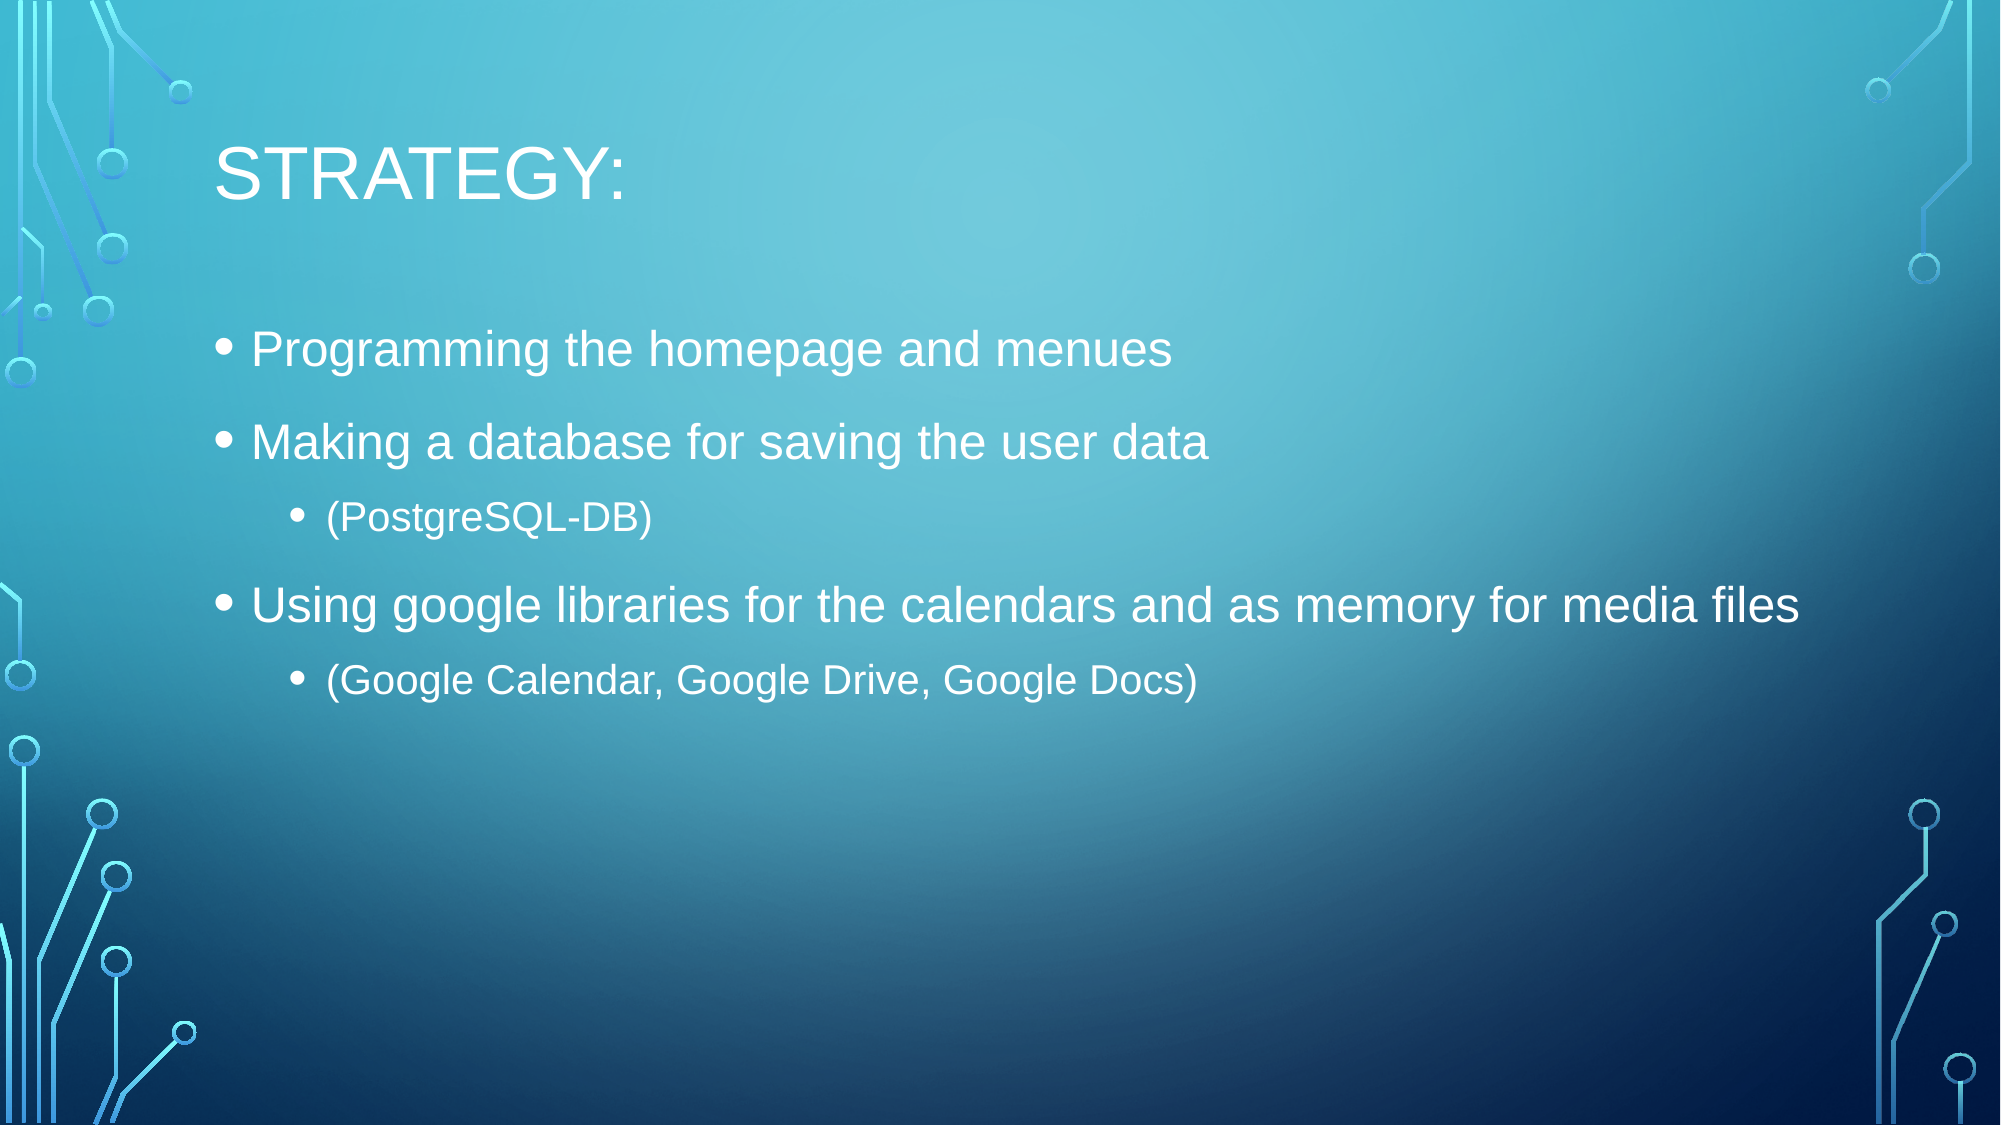

# StrategY:
Programming the homepage and menues
Making a database for saving the user data
(PostgreSQL-DB)
Using google libraries for the calendars and as memory for media files
(Google Calendar, Google Drive, Google Docs)